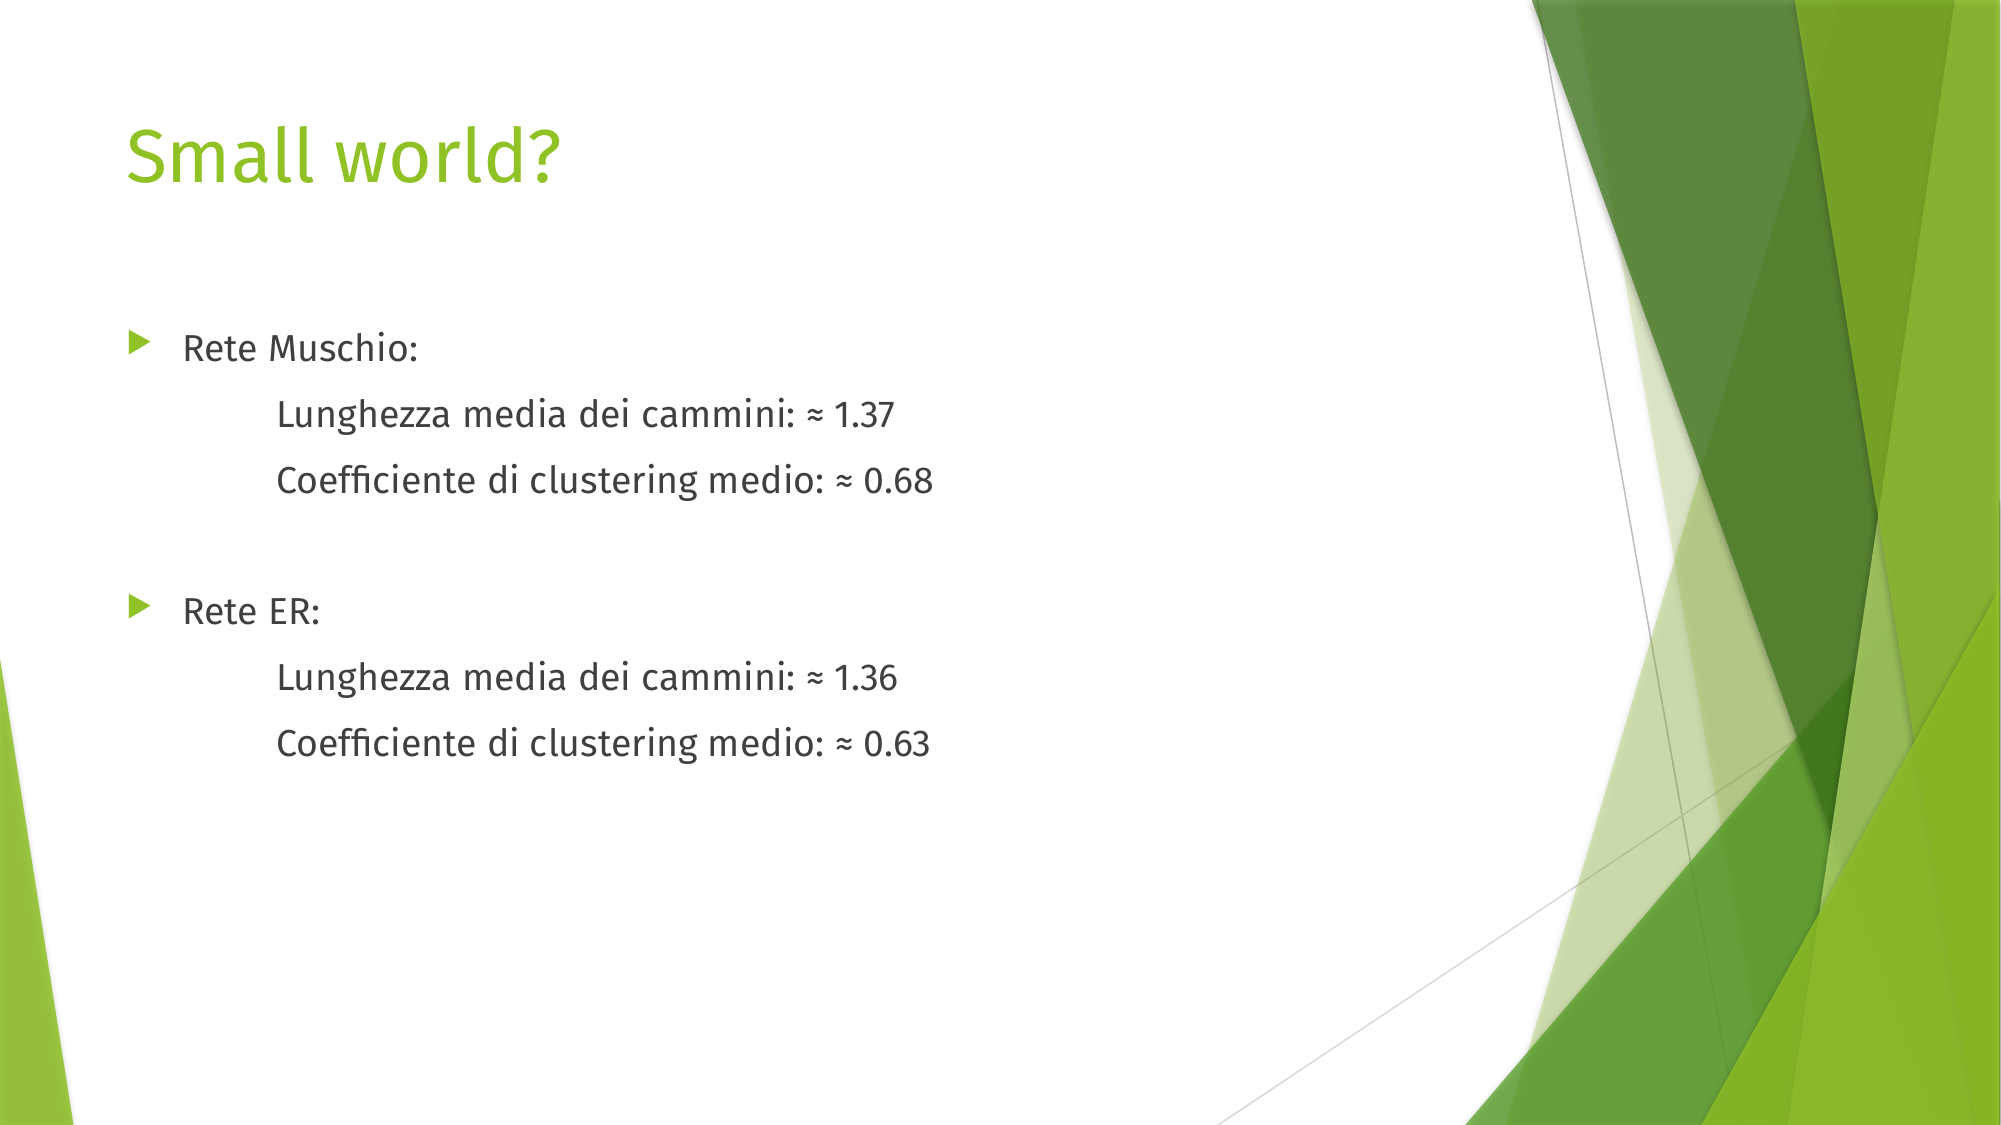

# Small world?
Rete Muschio:
	Lunghezza media dei cammini: ≈ 1.37
	Coefficiente di clustering medio: ≈ 0.68

Rete ER:
	Lunghezza media dei cammini: ≈ 1.36
	Coefficiente di clustering medio: ≈ 0.63